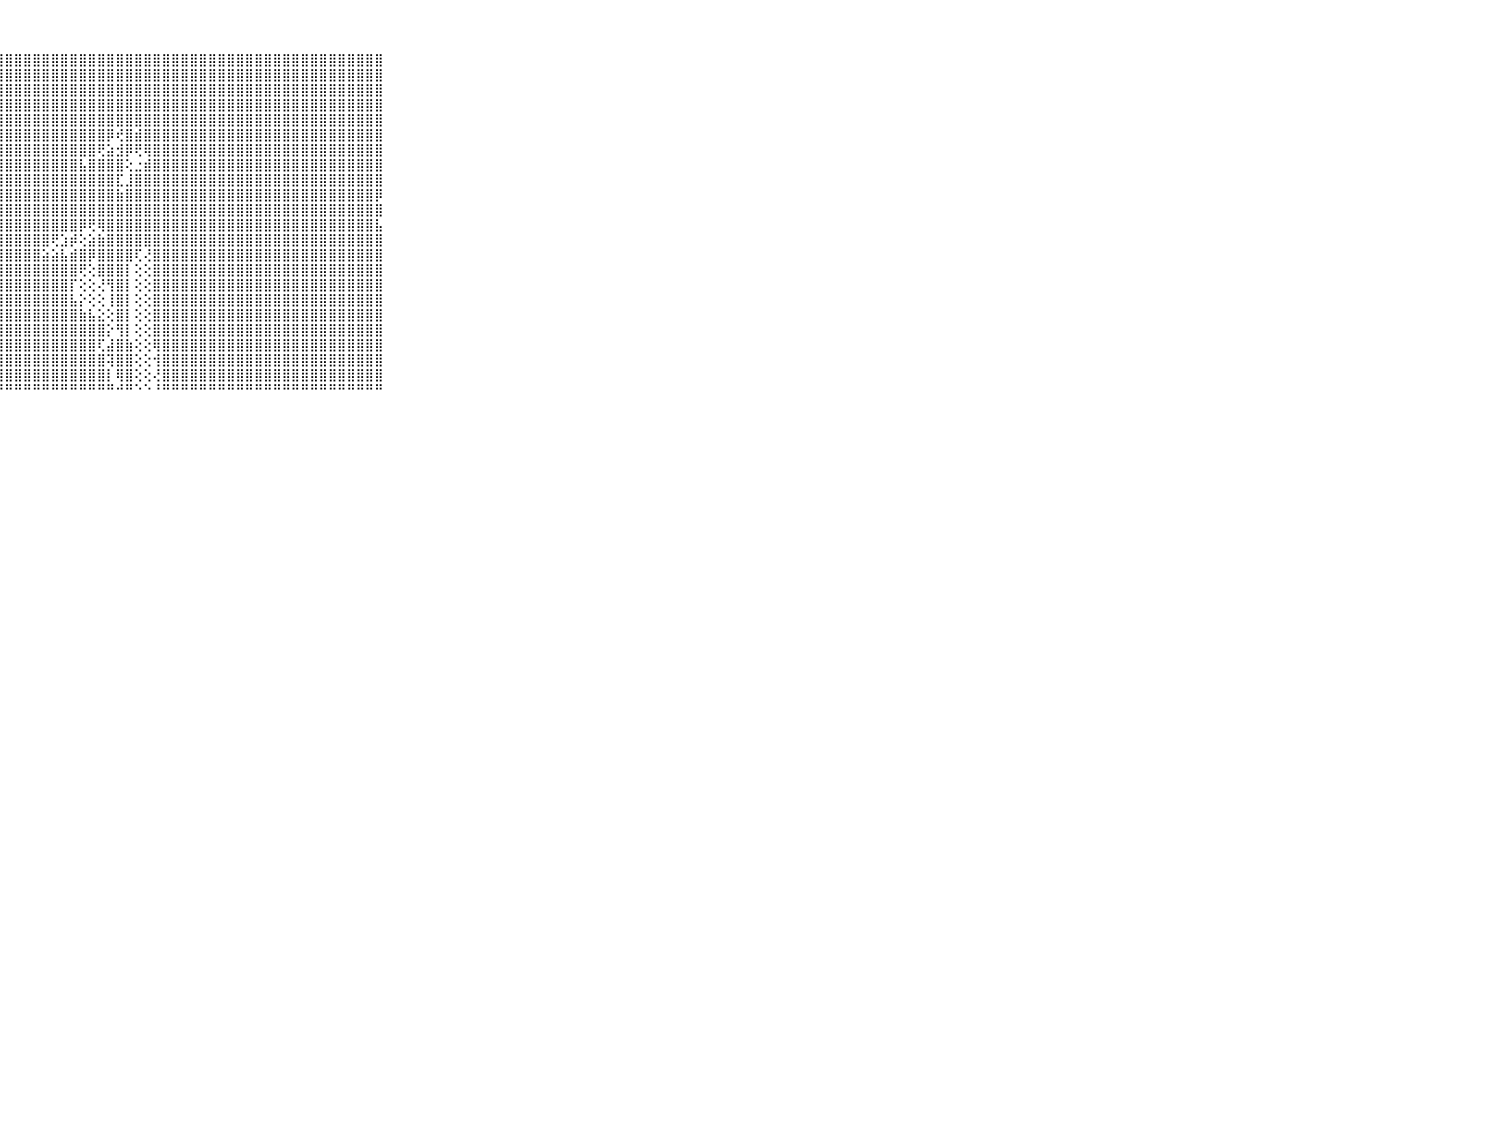

⠀⠀⠀⠀⠀⠀⠀⠀⠀⠀⠀⢕⠁⢕⣿⣿⣿⣿⣿⣿⣿⣿⣿⣿⣿⣿⣿⣿⣿⣿⣿⣿⣿⣿⣿⣿⣿⣿⣿⣿⣿⣿⣿⣿⣿⣿⣿⣿⣿⣿⣿⣿⣿⣿⣿⣿⣿⣿⣿⣿⣿⣿⣿⣿⣿⣿⣿⣿⣿⠀⠀⠀⠀⠀⠀⠀⠀⠀⠀⠀⠀
⠀⠀⠀⠀⠀⠀⠀⠀⠀⠀⠀⠀⠀⢕⣿⣿⣿⣿⣿⣿⣿⣿⣿⣿⣿⣿⣿⣿⣿⣿⣿⣿⣿⣿⣿⣿⣿⣿⣿⣿⣿⣿⣿⣿⣿⣿⣿⣿⣿⣿⣿⣿⣿⣿⣿⣿⣿⣿⣿⣿⣿⣿⣿⣿⣿⣿⣿⣿⣿⠀⠀⠀⠀⠀⠀⠀⠀⠀⠀⠀⠀
⠀⠀⠀⠀⠀⠀⠀⠀⠀⠀⠀⠀⠀⢕⣿⣿⣿⣿⣿⣿⣿⣿⣿⣿⣿⣿⣿⣿⣿⣿⣿⣿⣿⣿⣿⣿⣿⣿⣿⣿⣿⣿⣿⣿⣿⣿⣿⣿⣿⣿⣿⣿⣿⣿⣿⣿⣿⣿⣿⣿⣿⣿⣿⣿⣿⣿⣿⣿⣿⠀⠀⠀⠀⠀⠀⠀⠀⠀⠀⠀⠀
⠀⠀⠀⠀⠀⠀⠀⠀⠀⠀⠀⠀⠀⢕⣽⣿⣿⣿⣿⣿⣿⣿⣿⣿⣿⣿⣿⣿⣿⣿⣿⣿⣿⣿⣿⣿⣿⣿⣿⣿⣿⣿⣿⣿⣿⣿⣿⣿⣿⣿⣿⣿⣿⣿⣿⣿⣿⣿⣿⣿⣿⣿⣿⣿⣿⣿⣿⣿⣿⠀⠀⠀⠀⠀⠀⠀⠀⠀⠀⠀⠀
⠀⠀⠀⠀⠀⠀⠀⠀⠀⠀⠀⠀⠀⢕⣿⣿⣿⣿⣿⣿⣿⣿⣿⣿⣿⣿⣿⣿⣿⣿⣿⣿⣿⣿⣿⣿⣿⣿⣿⣿⣿⣿⣿⣿⣿⣿⣿⣿⣿⣿⣿⣿⣿⣿⣿⣿⣿⣿⣿⣿⣿⣿⣿⣿⣿⣿⣿⣿⣿⠀⠀⠀⠀⠀⠀⠀⠀⠀⠀⠀⠀
⠀⠀⠀⠀⠀⠀⠀⠀⠀⠀⠀⢔⠁⢕⣿⣿⣿⣿⣿⣿⣿⣿⣿⣿⣿⣿⣿⣿⣿⣿⣿⣿⣿⣿⣿⣿⣿⣿⣿⡿⢞⣿⣾⣿⣿⣿⣿⣿⣿⣿⣿⣿⣿⣿⣿⣿⣿⣿⣿⣿⣿⣿⣿⣿⣿⣿⣿⣿⣿⠀⠀⠀⠀⠀⠀⠀⠀⠀⠀⠀⠀
⠀⠀⠀⠀⠀⠀⠀⠀⠀⠀⠀⢕⠀⢕⣿⣿⣿⣿⣿⣿⣿⣿⣿⣿⣿⣿⣿⣿⣿⣿⣿⣿⣿⣿⣿⣿⣿⣿⢟⣵⣺⡿⢟⢿⣿⣿⣿⣿⣿⣿⣿⣿⣿⣿⣿⣿⣿⣿⣿⣿⣿⣿⣿⣿⣿⣿⣿⣿⣿⠀⠀⠀⠀⠀⠀⠀⠀⠀⠀⠀⠀
⠀⠀⠀⠀⠀⠀⠀⠀⠀⠀⠀⢕⠀⢕⣿⣿⣿⣿⣿⣿⣿⣿⣿⣿⣿⣿⣿⣿⣿⣿⣿⣿⣿⣿⣿⣿⣧⣿⣿⣿⣿⢕⣐⣾⣿⣿⣿⣿⣿⣿⣿⣿⣿⣿⣿⣿⣿⣿⣿⣿⣿⣿⣿⣿⣿⣿⣿⣿⣿⠀⠀⠀⠀⠀⠀⠀⠀⠀⠀⠀⠀
⠀⠀⠀⠀⠀⠀⠀⠀⠀⠀⠀⢕⠀⠕⢿⣿⣿⣿⣿⣿⣿⣿⣿⣿⣿⣿⣿⣿⣿⣿⣿⣿⣿⣿⣿⣿⣿⣿⣿⣿⣏⣸⣿⣿⣿⣿⣿⣿⣿⣿⣿⣿⣿⣿⣿⣿⣿⣿⣿⣿⣿⣿⣿⣿⣿⣿⣿⣿⣿⠀⠀⠀⠀⠀⠀⠀⠀⠀⠀⠀⠀
⠀⠀⠀⠀⠀⠀⠀⠀⠀⠀⠀⢕⠀⠕⣿⣿⣿⣿⣿⣿⣿⣿⣿⣿⣿⣿⣿⣿⣿⣿⣿⣿⣿⣿⣿⣿⣿⣿⣿⣿⣷⣿⣿⣿⣿⣿⣿⣿⣿⣿⣿⣿⣿⣿⣿⣿⣿⣿⣿⣿⣿⣿⣿⣿⣿⣿⣿⣿⡿⠀⠀⠀⠀⠀⠀⠀⠀⠀⠀⠀⠀
⠀⠀⠀⠀⠀⠀⠀⠀⠀⠀⠀⢕⠀⠁⢻⣿⣿⣿⣿⣿⣿⣿⣿⣿⣿⣿⣿⣿⣿⣿⣿⣿⣿⣿⣿⣿⣿⣿⣿⣿⣿⣿⣿⣿⣿⣿⣿⣿⣿⣿⣿⣿⣿⣿⣿⣿⣿⣿⣿⣿⣿⣿⣿⣿⣿⣿⣿⣿⣿⠀⠀⠀⠀⠀⠀⠀⠀⠀⠀⠀⠀
⠀⠀⠀⠀⠀⠀⠀⠀⠀⠀⠀⢕⠀⢕⢻⣿⣿⣿⣿⣿⣿⣿⣿⣿⣿⣿⣿⣿⣿⣿⣿⣿⣿⣿⣿⣿⡿⢟⢿⣿⣿⣿⣿⣿⣿⣿⣿⣿⣿⣿⣿⣿⣿⣿⣿⣿⣿⣿⣿⣿⣿⣿⣿⣿⣿⣿⣿⣿⣧⠀⠀⠀⠀⠀⠀⠀⠀⠀⠀⠀⠀
⠀⠀⠀⠀⠀⠀⠀⠀⠀⠀⠀⢕⠀⢔⣸⣿⣿⣿⣿⣿⣿⣿⣿⣿⢟⢕⣿⣿⣿⣿⣿⣿⣿⢟⣱⡾⢕⣵⣷⣿⣿⣿⣿⣿⣿⣿⣿⣿⣿⣿⣿⣿⣿⣿⣿⣿⣿⣿⣿⣿⣿⣿⣿⣿⣿⣿⣿⣿⣿⠀⠀⠀⠀⠀⠀⠀⠀⠀⠀⠀⠀
⠀⠀⠀⠀⠀⠀⠀⠀⠀⠀⠀⢕⠀⢕⣿⣿⣿⣿⣿⣿⢟⣯⣿⢾⢿⣿⣿⣿⣿⣿⣿⣿⣵⣵⣧⣾⣿⡿⣿⣿⣿⣿⢏⢜⣿⣿⣿⣿⣿⣿⣿⣿⣿⣿⣿⣿⣿⣿⣿⣿⣿⣿⣿⣿⣿⣿⣿⣿⣿⠀⠀⠀⠀⠀⠀⠀⠀⠀⠀⠀⠀
⠀⠀⠀⠀⠀⠀⠀⠀⠀⠀⠀⢕⠔⢕⣿⣿⣿⣿⣽⣿⣟⣝⣕⣕⣕⣾⣿⣿⣿⣿⣿⣿⣿⣿⣿⣿⢟⢕⣿⣿⣿⡇⢕⢕⣿⣿⣿⣿⣿⣿⣿⣿⣿⣿⣿⣿⣿⣿⣿⣿⣿⣿⣿⣿⣿⣿⣿⣿⣿⠀⠀⠀⠀⠀⠀⠀⠀⠀⠀⠀⠀
⠀⠀⠀⠀⠀⠀⠀⠀⠀⠀⠀⢕⢕⢕⣿⣿⣿⣿⣿⣿⣿⣿⣿⣿⣿⣿⣿⣿⣿⣿⣿⣿⣿⣿⣿⡏⢕⢕⢜⢻⣿⡇⢕⢕⣿⣿⣿⣿⣿⣿⣿⣿⣿⣿⣿⣿⣿⣿⣿⣿⣿⣿⣿⣿⣿⣿⣿⣿⣿⠀⠀⠀⠀⠀⠀⠀⠀⠀⠀⠀⠀
⠀⠀⠀⠀⠀⠀⠀⠀⠀⠀⠀⢕⢕⢕⣿⣿⣿⣿⣿⣿⣿⣿⣿⣿⣿⣿⣿⣿⣿⣿⣿⣿⣿⣿⣿⣧⡕⢕⢕⢸⣿⡇⢕⢕⣿⣿⣿⣿⣿⣿⣿⣿⣿⣿⣿⣿⣿⣿⣿⣿⣿⣿⣿⣿⣿⣿⣿⣿⣿⠀⠀⠀⠀⠀⠀⠀⠀⠀⠀⠀⠀
⠀⠀⠀⠀⠀⠀⠀⠀⠀⠀⠀⢕⢕⢕⣿⣿⣿⣿⣿⣿⣿⣿⣿⣿⣿⣿⣿⣿⣿⣿⣿⣿⣿⣿⣿⣿⣷⣧⣕⢕⣿⡇⢕⢕⣿⣿⣿⣿⣿⣿⣿⣿⣿⣿⣿⣿⣿⣿⣿⣿⣿⣿⣿⣿⣿⣿⣿⣿⣿⠀⠀⠀⠀⠀⠀⠀⠀⠀⠀⠀⠀
⠀⠀⠀⠀⠀⠀⠀⠀⠀⠀⠀⢕⠐⢕⣿⣿⣿⣿⣿⣿⣿⣿⣿⣿⣿⣿⣿⣿⣿⣿⣿⣿⣿⣿⣿⣿⣿⣿⣿⡕⢻⡇⢕⢕⣿⣿⣿⣿⣿⣿⣿⣿⣿⣿⣿⣿⣿⣿⣿⣿⣿⣿⣿⣿⣿⣿⣿⣿⣿⠀⠀⠀⠀⠀⠀⠀⠀⠀⠀⠀⠀
⠀⠀⠀⠀⠀⠀⠀⠀⠀⠀⠀⢕⢀⢕⣿⣿⣿⣿⣿⣿⣿⣿⣿⣿⣿⣿⣿⣿⣿⣿⣿⣿⣿⣿⣿⣿⣿⣿⢏⣼⣿⣷⢕⢕⢿⣿⣿⣿⣿⣿⣿⣿⣿⣿⣿⣿⣿⣿⣿⣿⣿⣿⣿⣿⣿⣿⣿⣿⣿⠀⠀⠀⠀⠀⠀⠀⠀⠀⠀⠀⠀
⠀⠀⠀⠀⠀⠀⠀⠀⠀⠀⠀⢕⢕⢱⣿⣿⣿⣿⣿⣿⣿⣿⣿⣿⣿⣿⣿⣿⣿⣿⣿⣿⣿⣿⣿⣿⣿⣿⣿⢽⣿⣿⢕⢕⢺⣿⣿⣿⣿⣿⣿⣿⣿⣿⣿⣿⣿⣿⣿⣿⣿⣿⣿⣿⣿⣿⣿⣿⣿⠀⠀⠀⠀⠀⠀⠀⠀⠀⠀⠀⠀
⠀⠀⠀⠀⠀⠀⠀⠀⠀⠀⠀⢕⢕⢜⣿⣿⣿⣿⣿⣿⣿⣿⣿⣿⣿⣿⣿⣿⣿⣿⣿⣿⣿⣿⣿⣿⣿⣿⣿⡇⢿⣿⢕⢕⢜⣿⣿⣿⣿⣿⣿⣿⣿⣿⣿⣿⣿⣿⣿⣿⣿⣿⣿⣿⣿⣿⣿⣿⣿⠀⠀⠀⠀⠀⠀⠀⠀⠀⠀⠀⠀
⠀⠀⠀⠀⠀⠀⠀⠀⠀⠀⠀⠑⠑⠑⠛⠛⠛⠛⠛⠛⠛⠛⠛⠛⠛⠛⠛⠛⠛⠛⠛⠛⠛⠛⠛⠛⠛⠛⠛⠛⠚⠛⠑⠑⠘⠛⠛⠛⠛⠛⠛⠛⠛⠛⠛⠛⠛⠛⠛⠛⠛⠛⠛⠛⠛⠛⠛⠛⠛⠀⠀⠀⠀⠀⠀⠀⠀⠀⠀⠀⠀